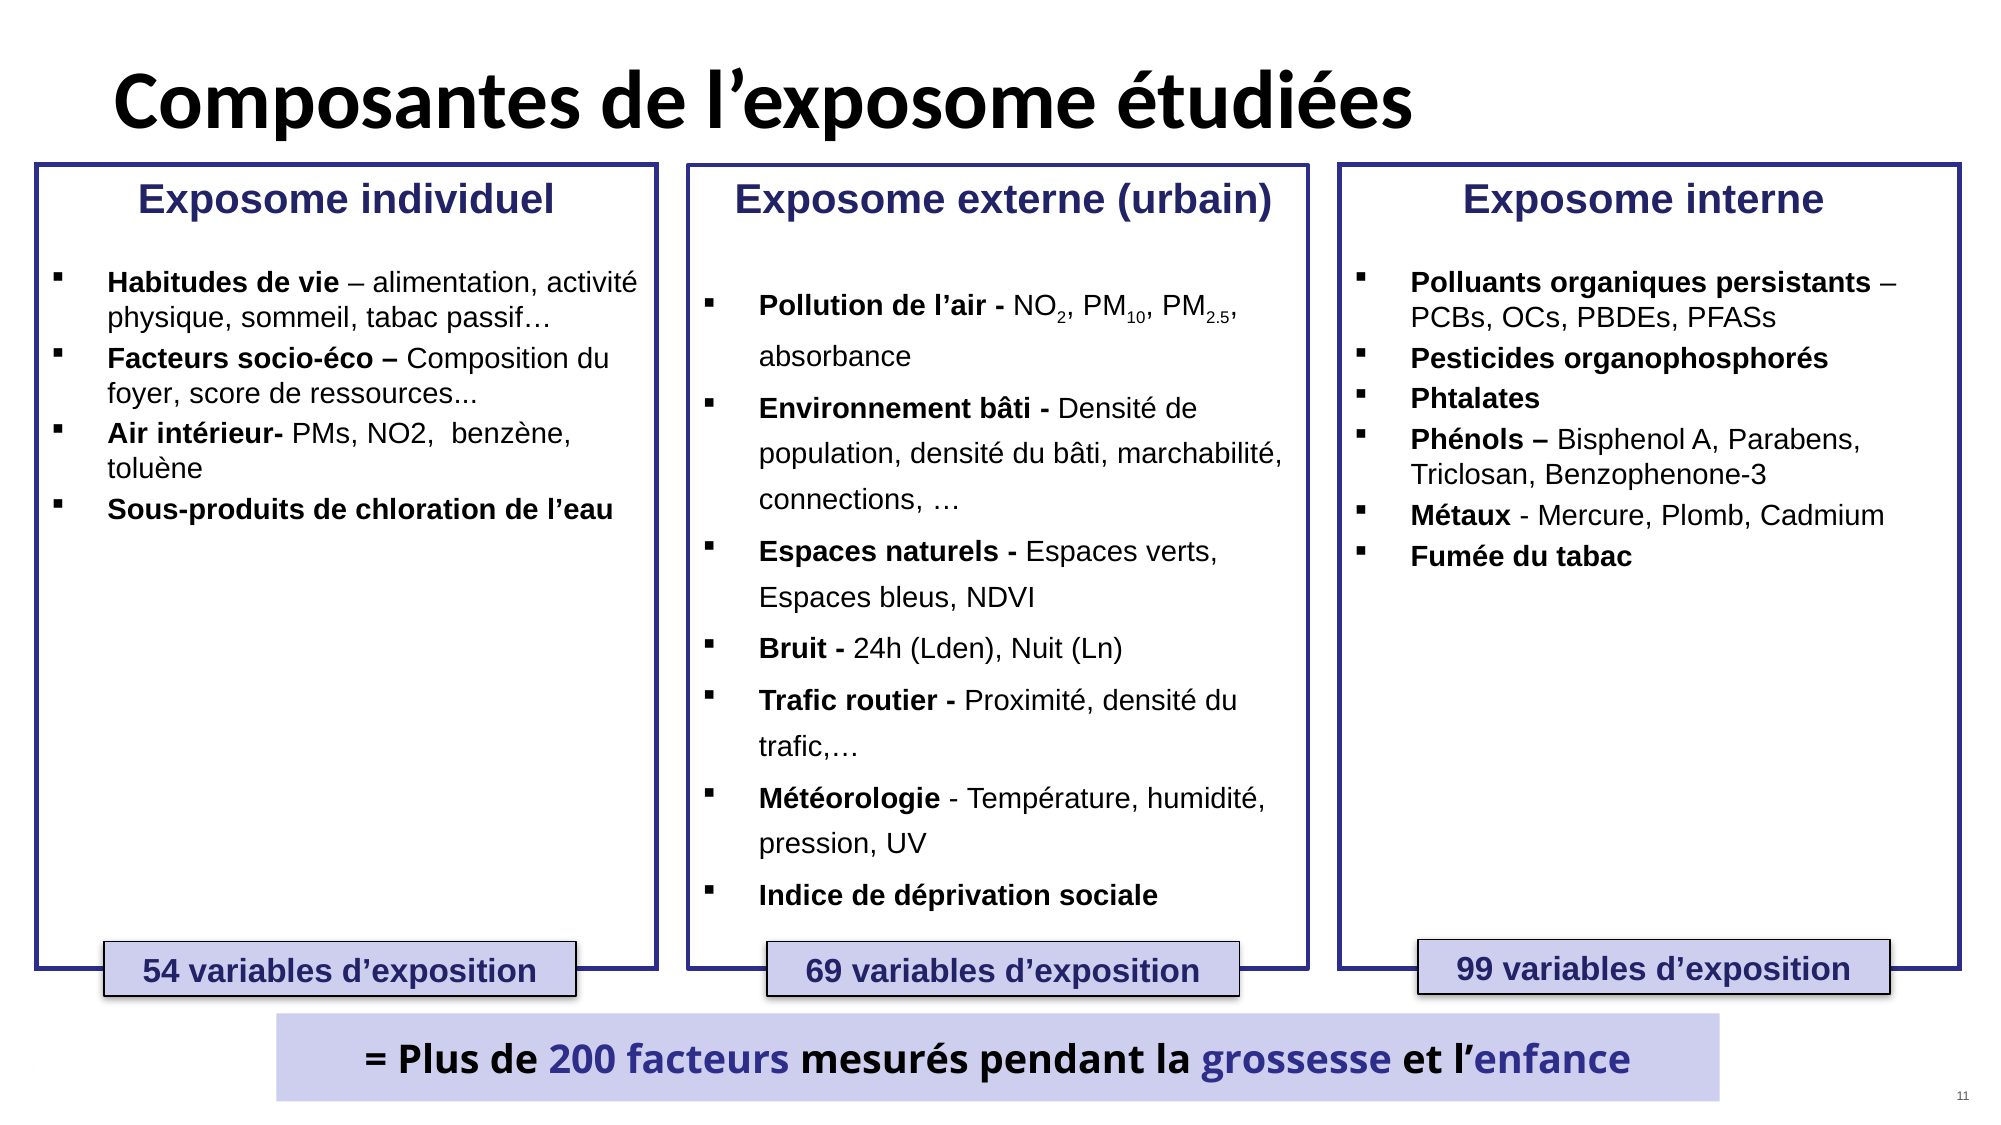

# Composantes de l’exposome étudiées
 Exposome externe (urbain)

Pollution de l’air - NO2, PM10, PM2.5, absorbance
Environnement bâti - Densité de population, densité du bâti, marchabilité, connections, …
Espaces naturels - Espaces verts, Espaces bleus, NDVI
Bruit - 24h (Lden), Nuit (Ln)
Trafic routier - Proximité, densité du trafic,…
Météorologie - Température, humidité, pression, UV
Indice de déprivation sociale

Exposome interne

Polluants organiques persistants – PCBs, OCs, PBDEs, PFASs
Pesticides organophosphorés
Phtalates
Phénols – Bisphenol A, Parabens, Triclosan, Benzophenone-3
Métaux - Mercure, Plomb, Cadmium
Fumée du tabac
Exposome individuel

Habitudes de vie – alimentation, activité physique, sommeil, tabac passif…
Facteurs socio-éco – Composition du foyer, score de ressources...
Air intérieur- PMs, NO2,  benzène, toluène
Sous-produits de chloration de l’eau

99 variables d’exposition
69 variables d’exposition
54 variables d’exposition

= Plus de 200 facteurs mesurés pendant la grossesse et l’enfance